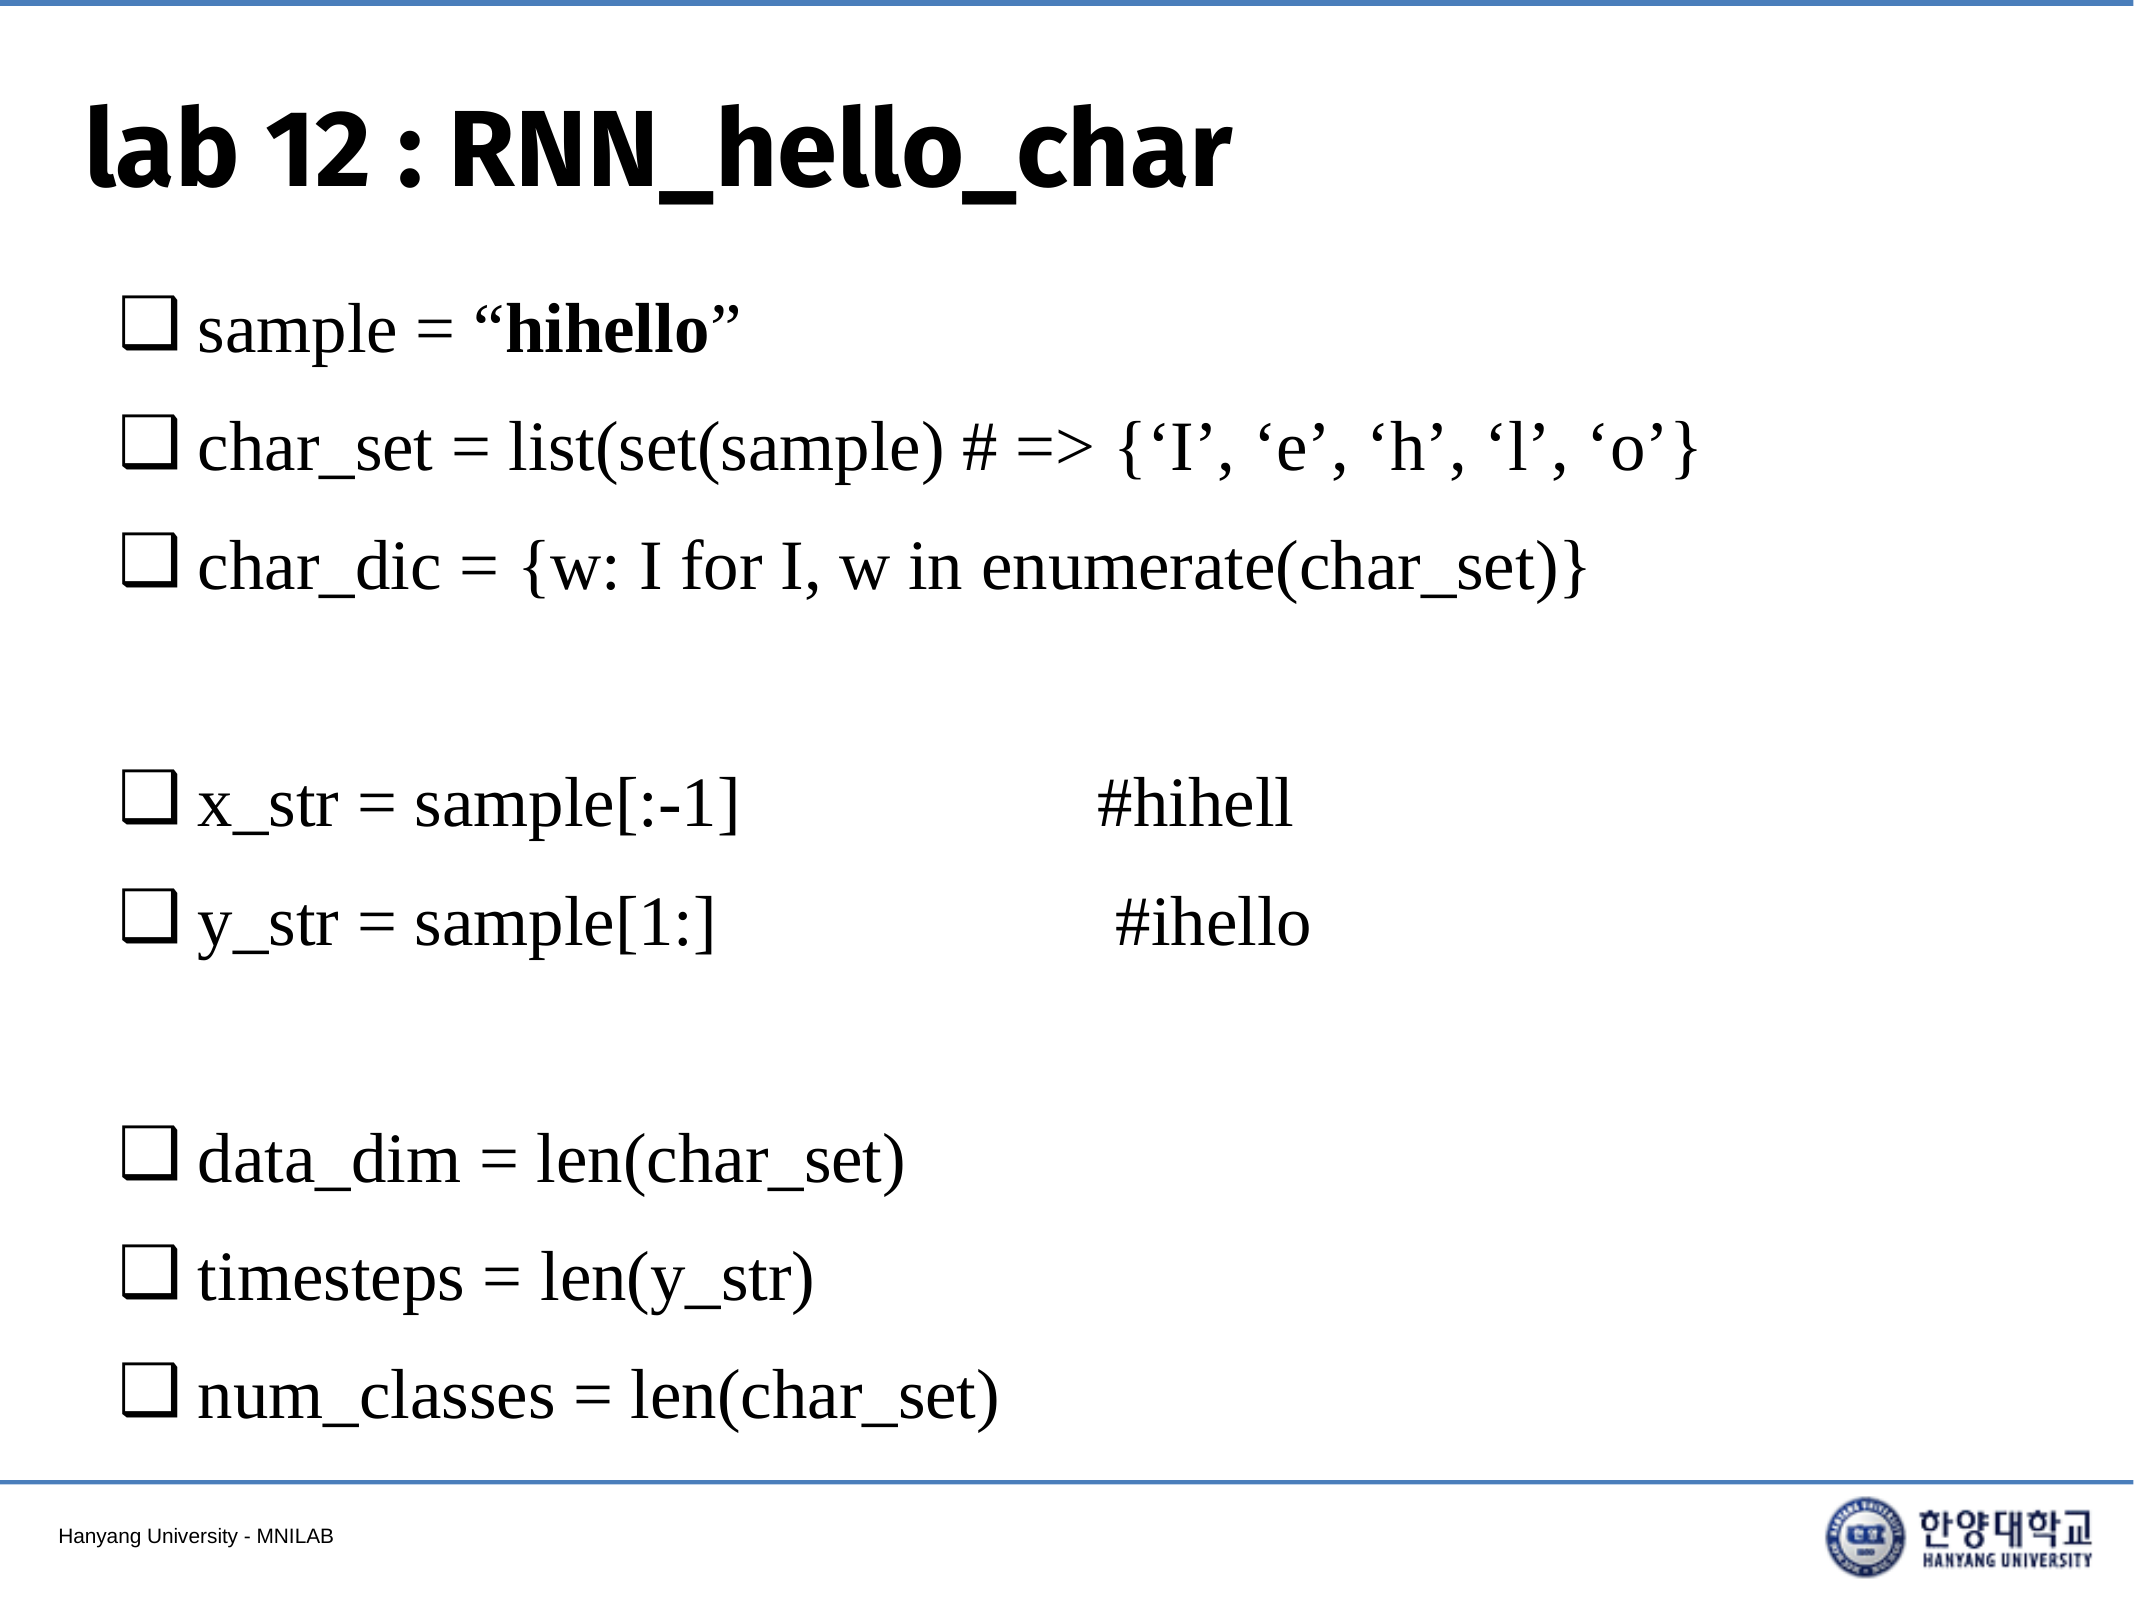

# lab 12 : RNN_hello_char
sample = “hihello”
char_set = list(set(sample) # => {‘I’, ‘e’, ‘h’, ‘l’, ‘o’}
char_dic = {w: I for I, w in enumerate(char_set)}

x_str = sample[:-1] 			#hihell
y_str = sample[1:]			 #ihello

data_dim = len(char_set)
timesteps = len(y_str)
num_classes = len(char_set)